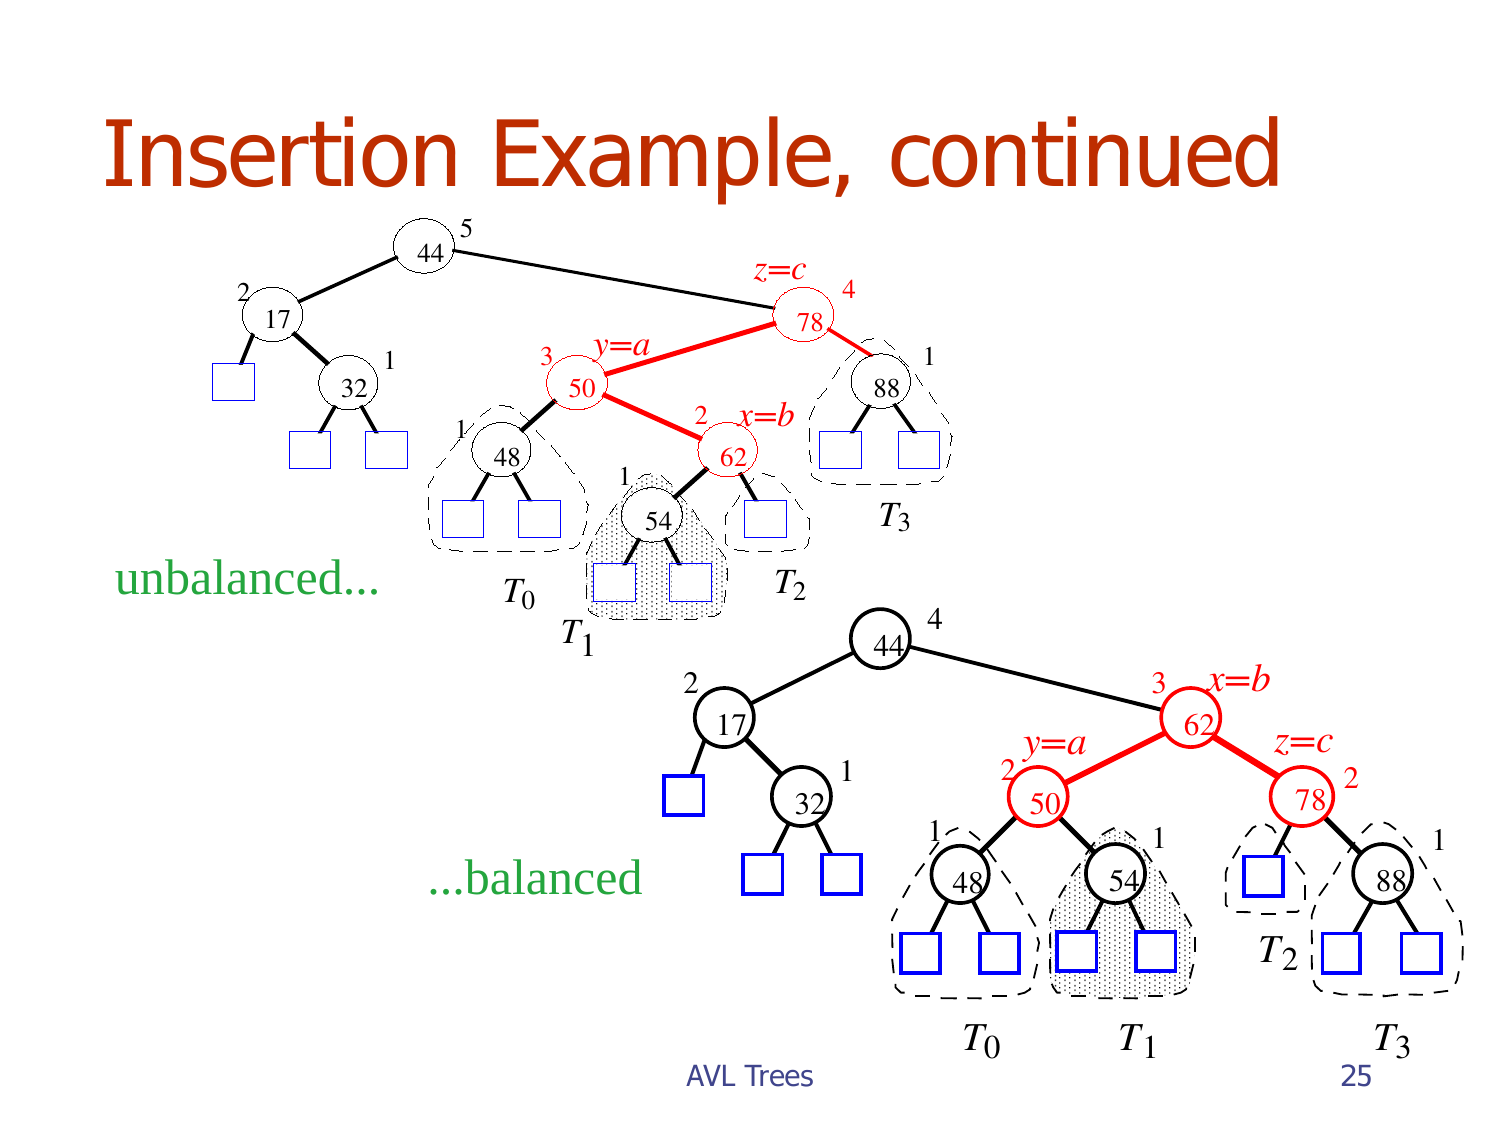

# Insertion Example, continued
5

44

z=c
4
2

17
78

y=a
3
1

1

32
50
88

x=b

2

1

48
62

1

T

54

3

T

T

2
0

unbalanced...
4
T
1

44

x=b
2
3

17
62
z=c
y=a

2
1
2

78
32
50

1
1
1

...balanced

54
88
48

T

2

T
T
1
T
AVL Trees
25
0
3